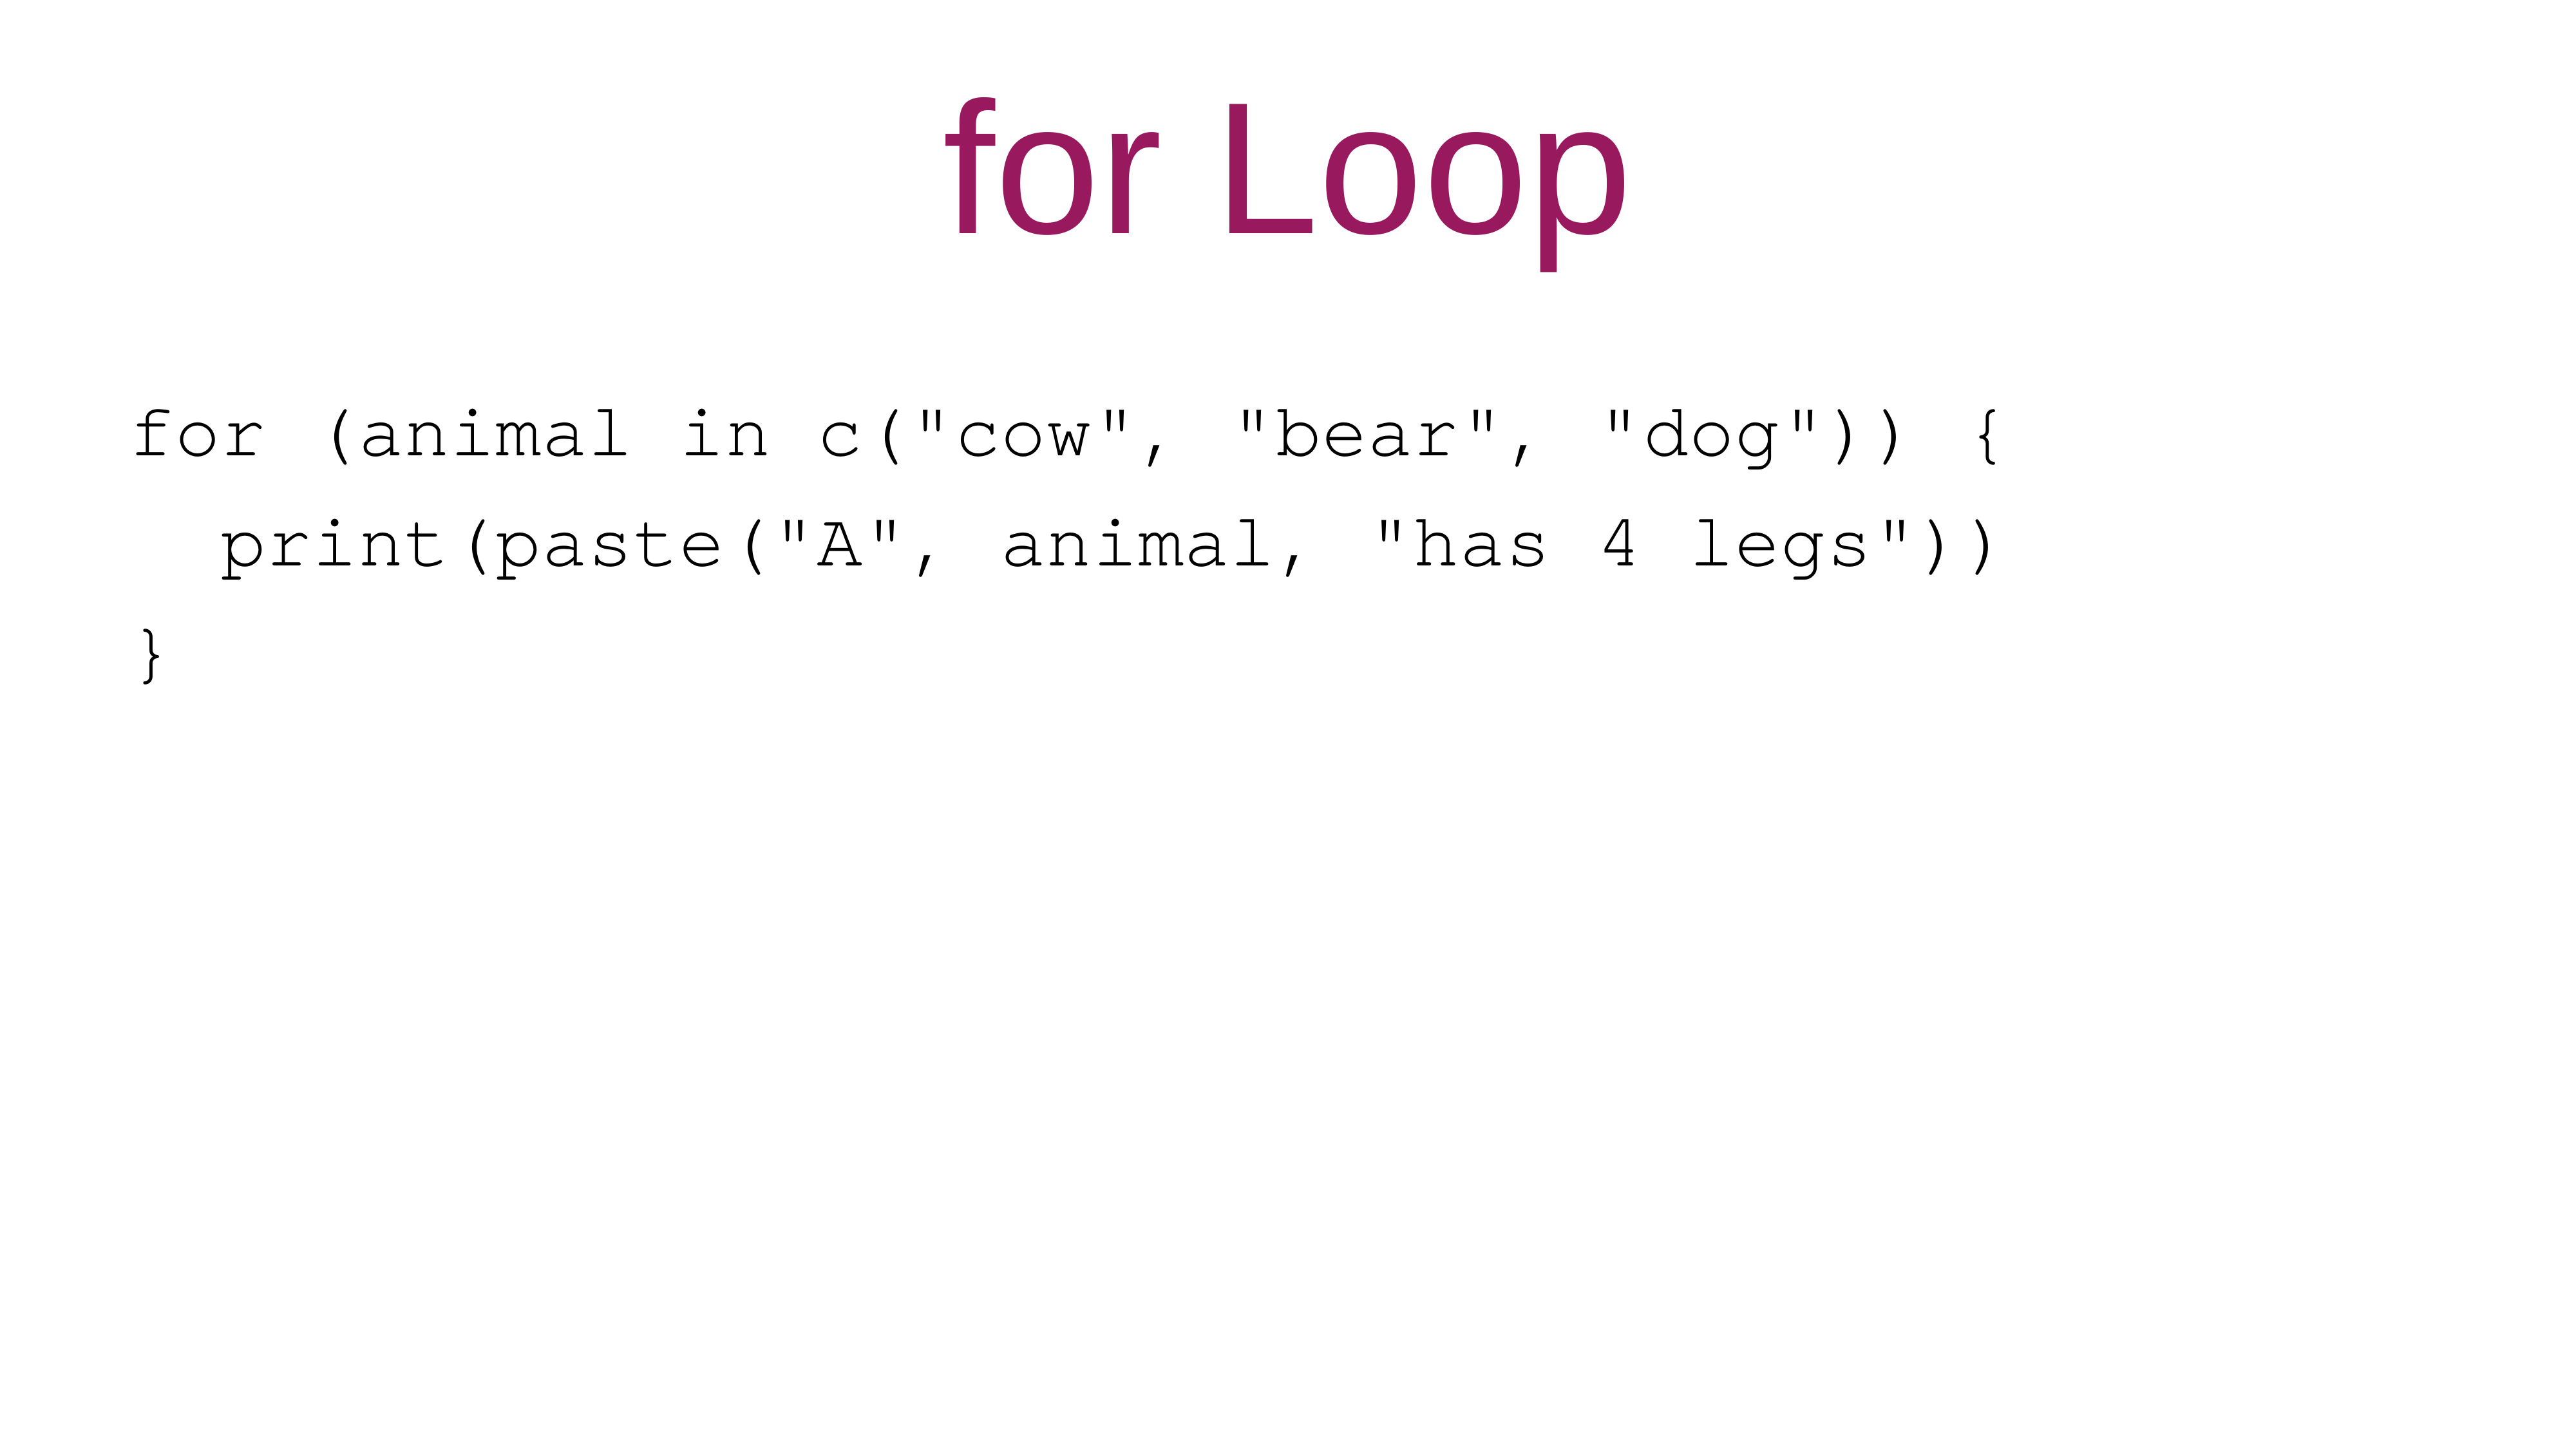

for Loop
for (animal in c("cow", "bear", "dog")) {
  print(paste("A", animal, "has 4 legs"))
}